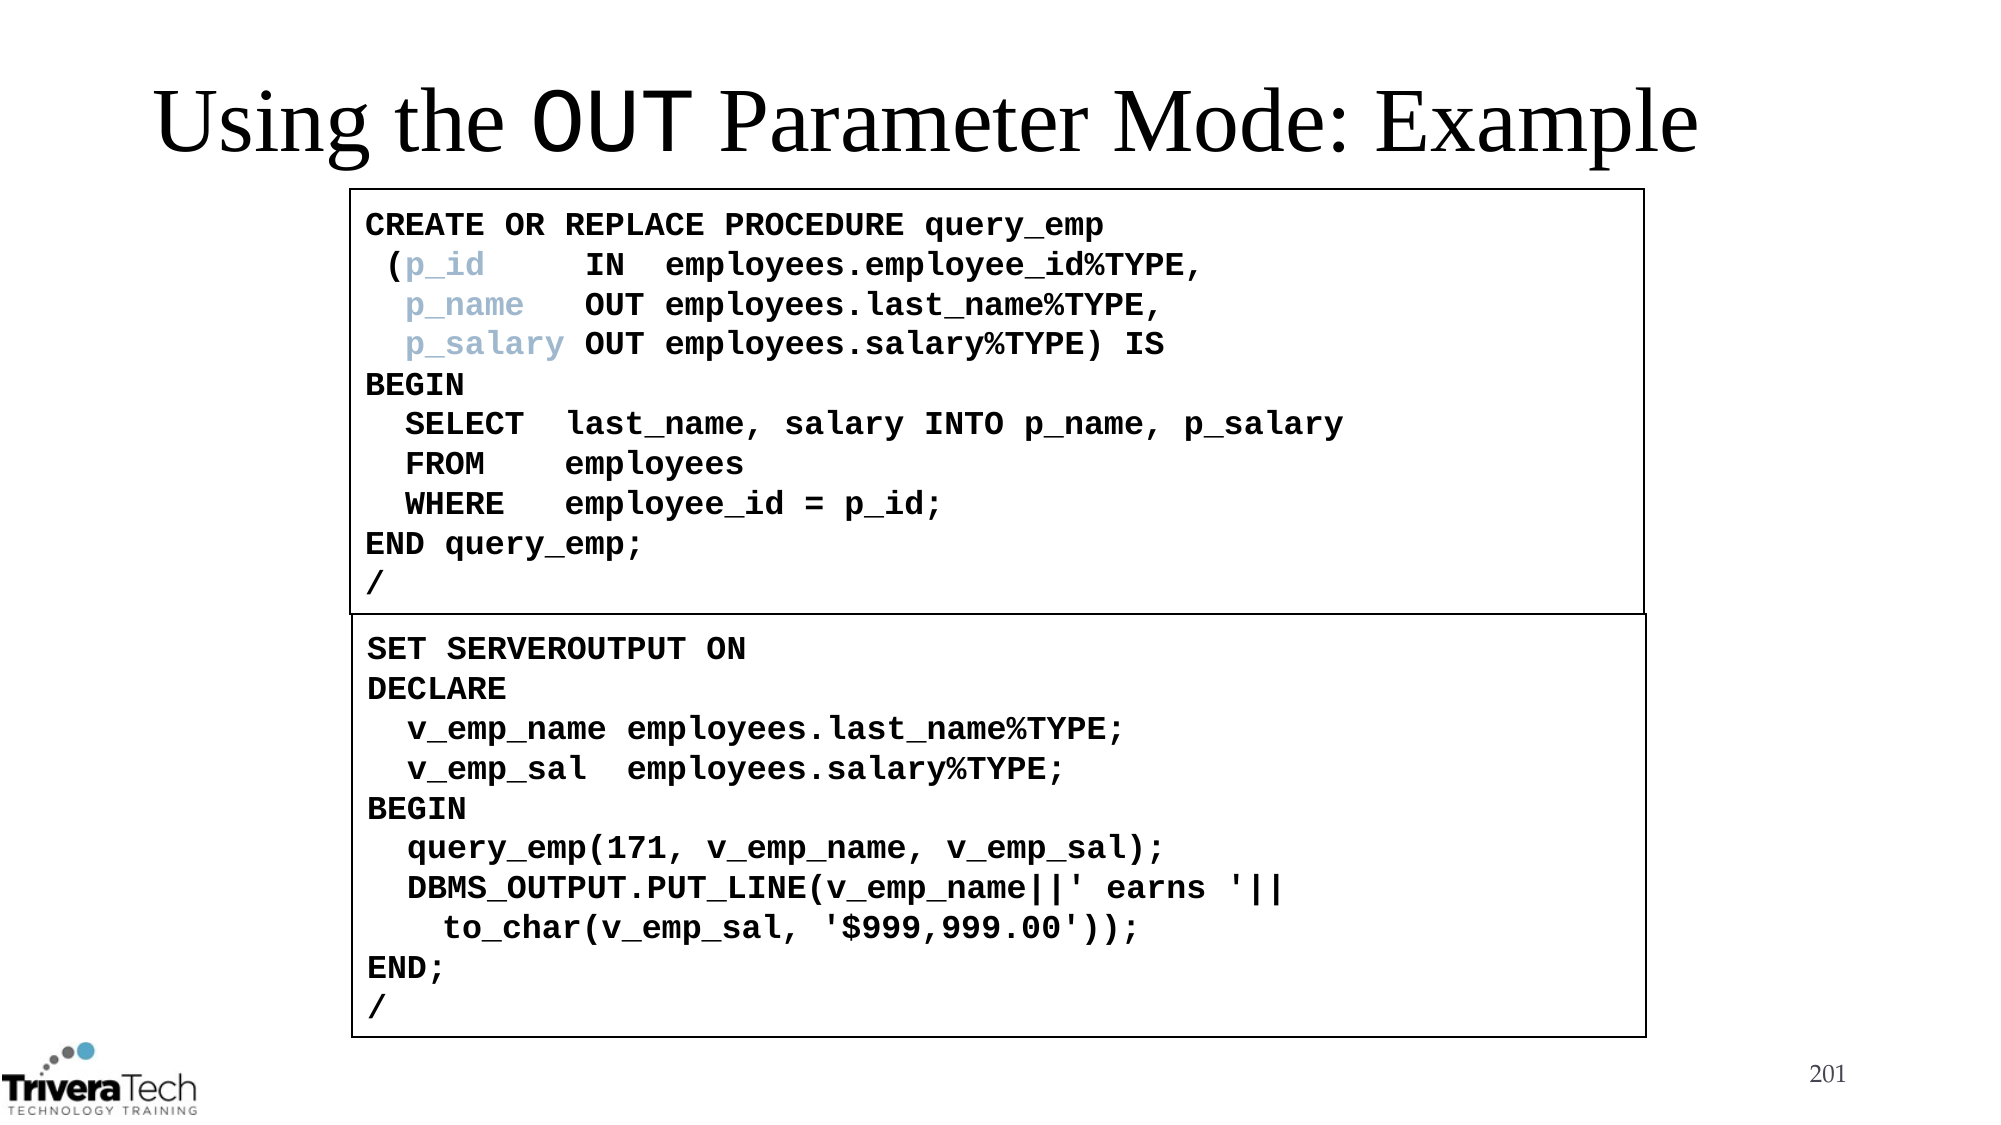

# Using the OUT Parameter Mode: Example
CREATE OR REPLACE PROCEDURE query_emp
 (p_id     IN  employees.employee_id%TYPE,
  p_name   OUT employees.last_name%TYPE,
  p_salary OUT employees.salary%TYPE) IS
BEGIN
  SELECT  last_name, salary INTO p_name, p_salary
  FROM    employees
  WHERE   employee_id = p_id;
END query_emp;
/
SET SERVEROUTPUT ON
DECLARE
  v_emp_name employees.last_name%TYPE;
  v_emp_sal  employees.salary%TYPE;
BEGIN
  query_emp(171, v_emp_name, v_emp_sal);
  DBMS_OUTPUT.PUT_LINE(v_emp_name||' earns '|| to_char(v_emp_sal, '$999,999.00'));
END;
/
201